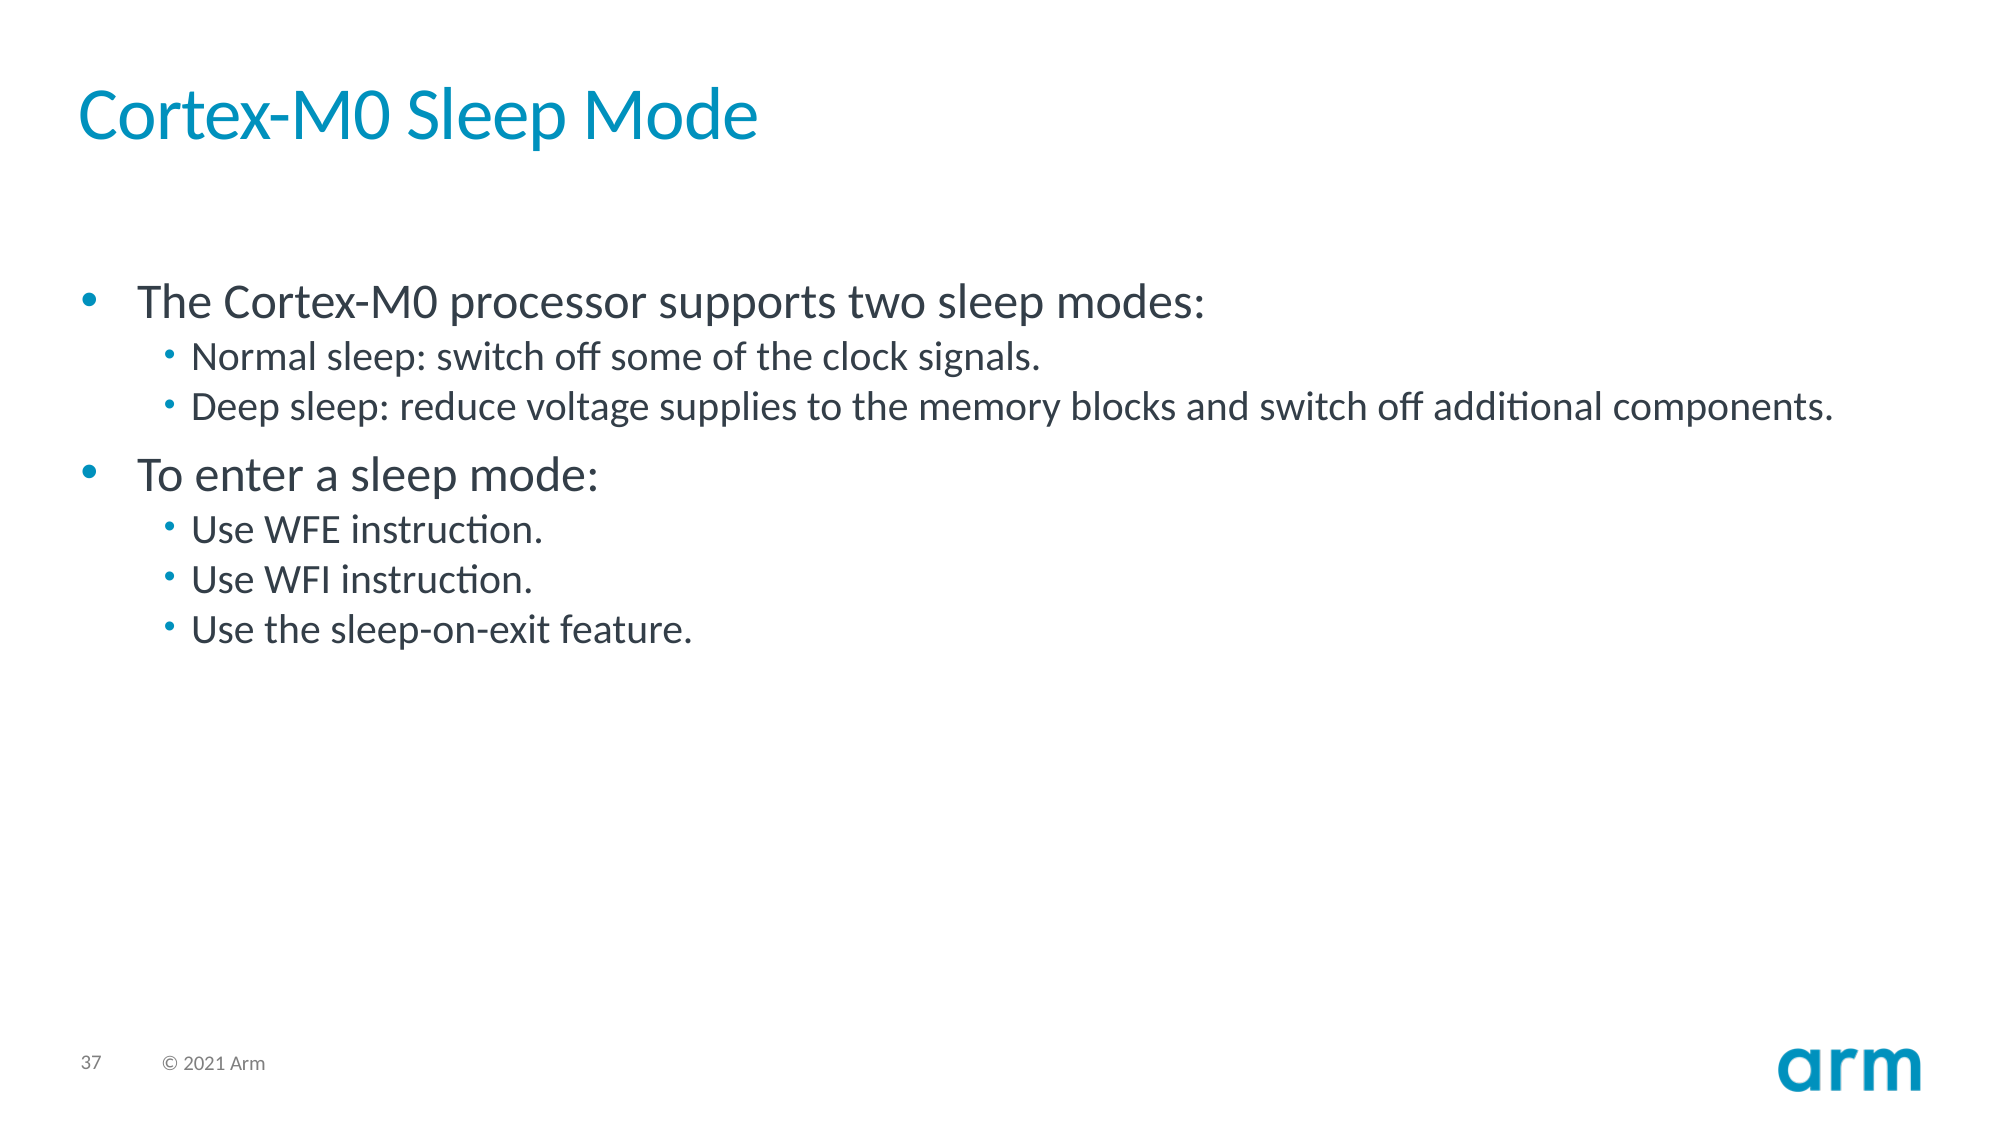

# Cortex-M0 Sleep Mode
The Cortex-M0 processor supports two sleep modes:
Normal sleep: switch off some of the clock signals.
Deep sleep: reduce voltage supplies to the memory blocks and switch off additional components.
To enter a sleep mode:
Use WFE instruction.
Use WFI instruction.
Use the sleep-on-exit feature.